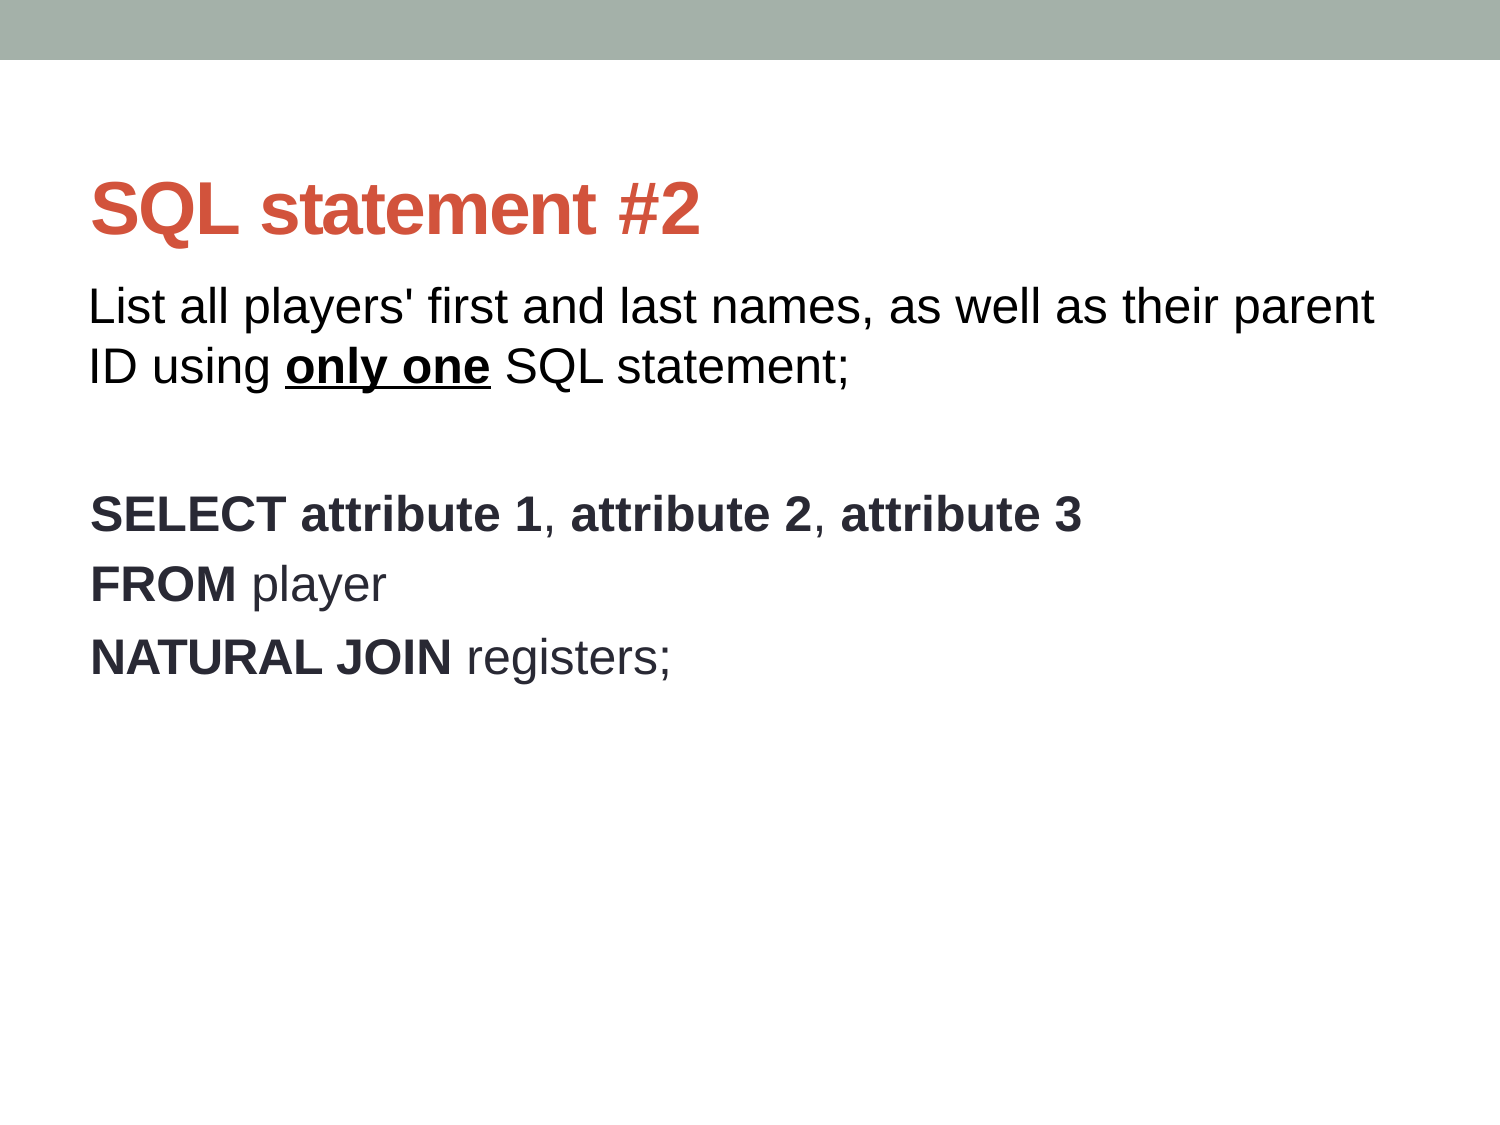

# SQL statement #2
List all players' first and last names, as well as their parent ID using only one SQL statement;

SELECT attribute 1, attribute 2, attribute 3
FROM player
NATURAL JOIN registers;